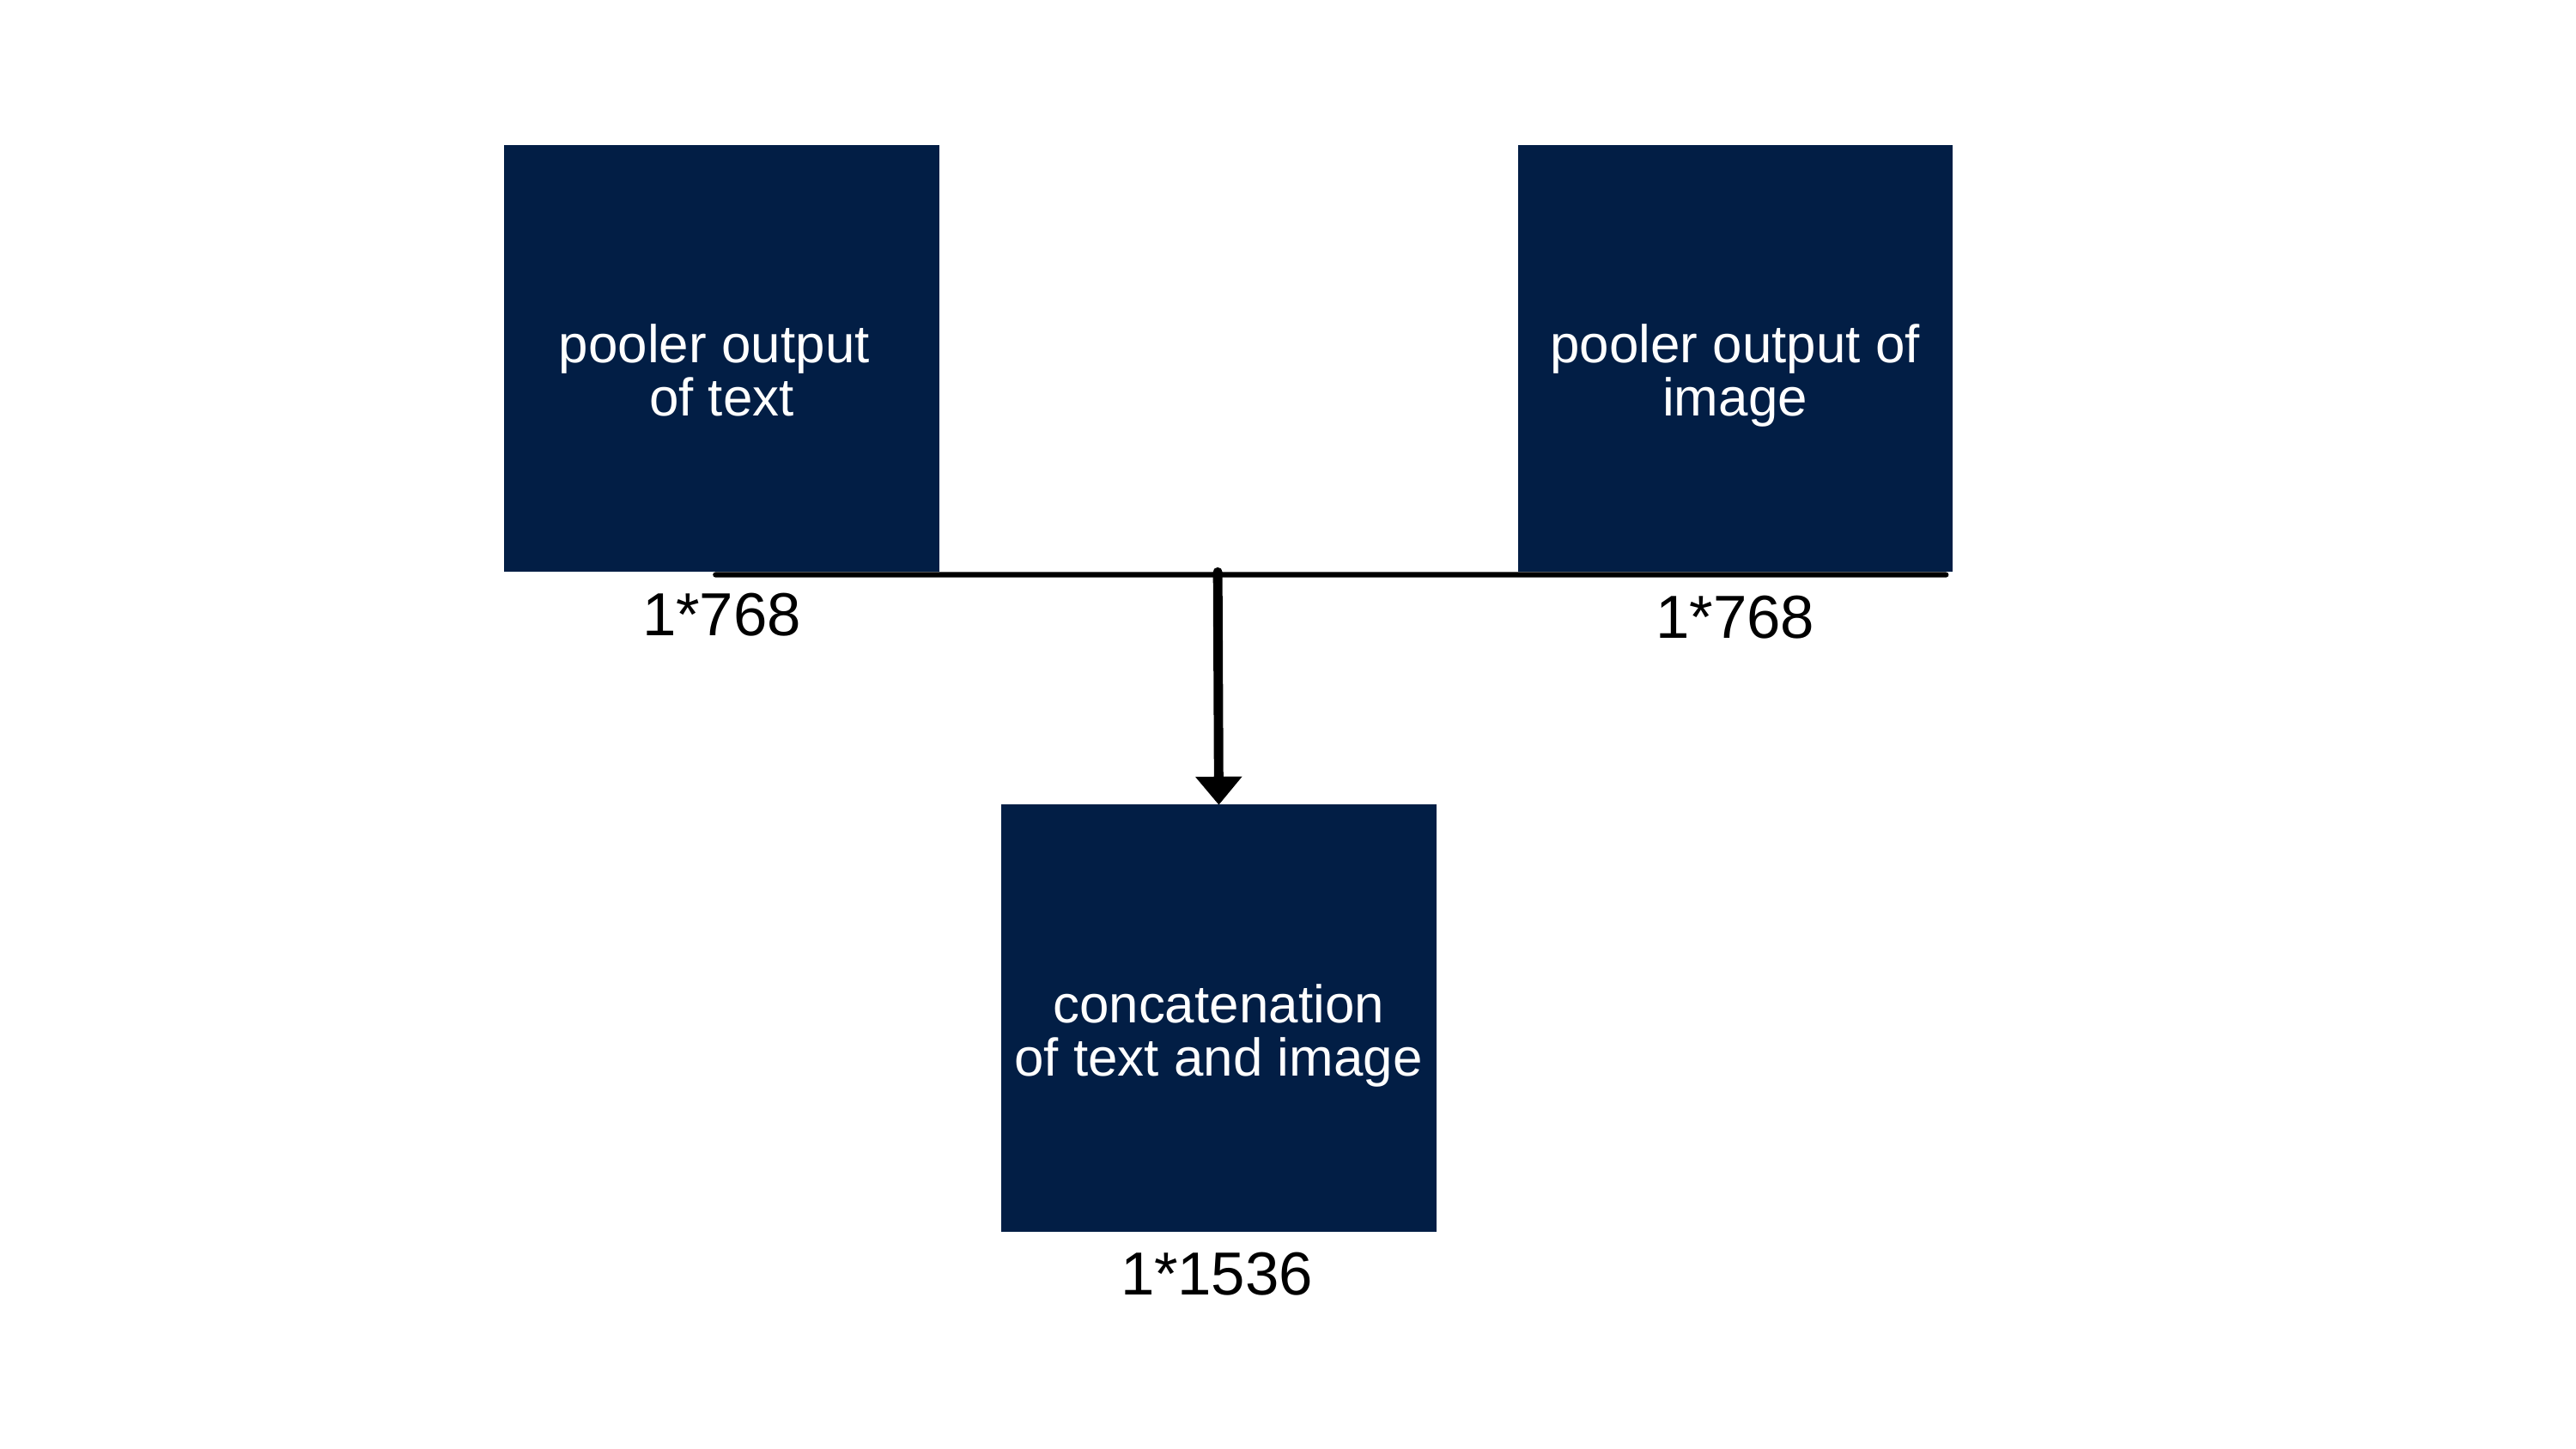

pooler output
of text

pooler output of image
1*768
1*768

concatenation
of text and image
1*1536